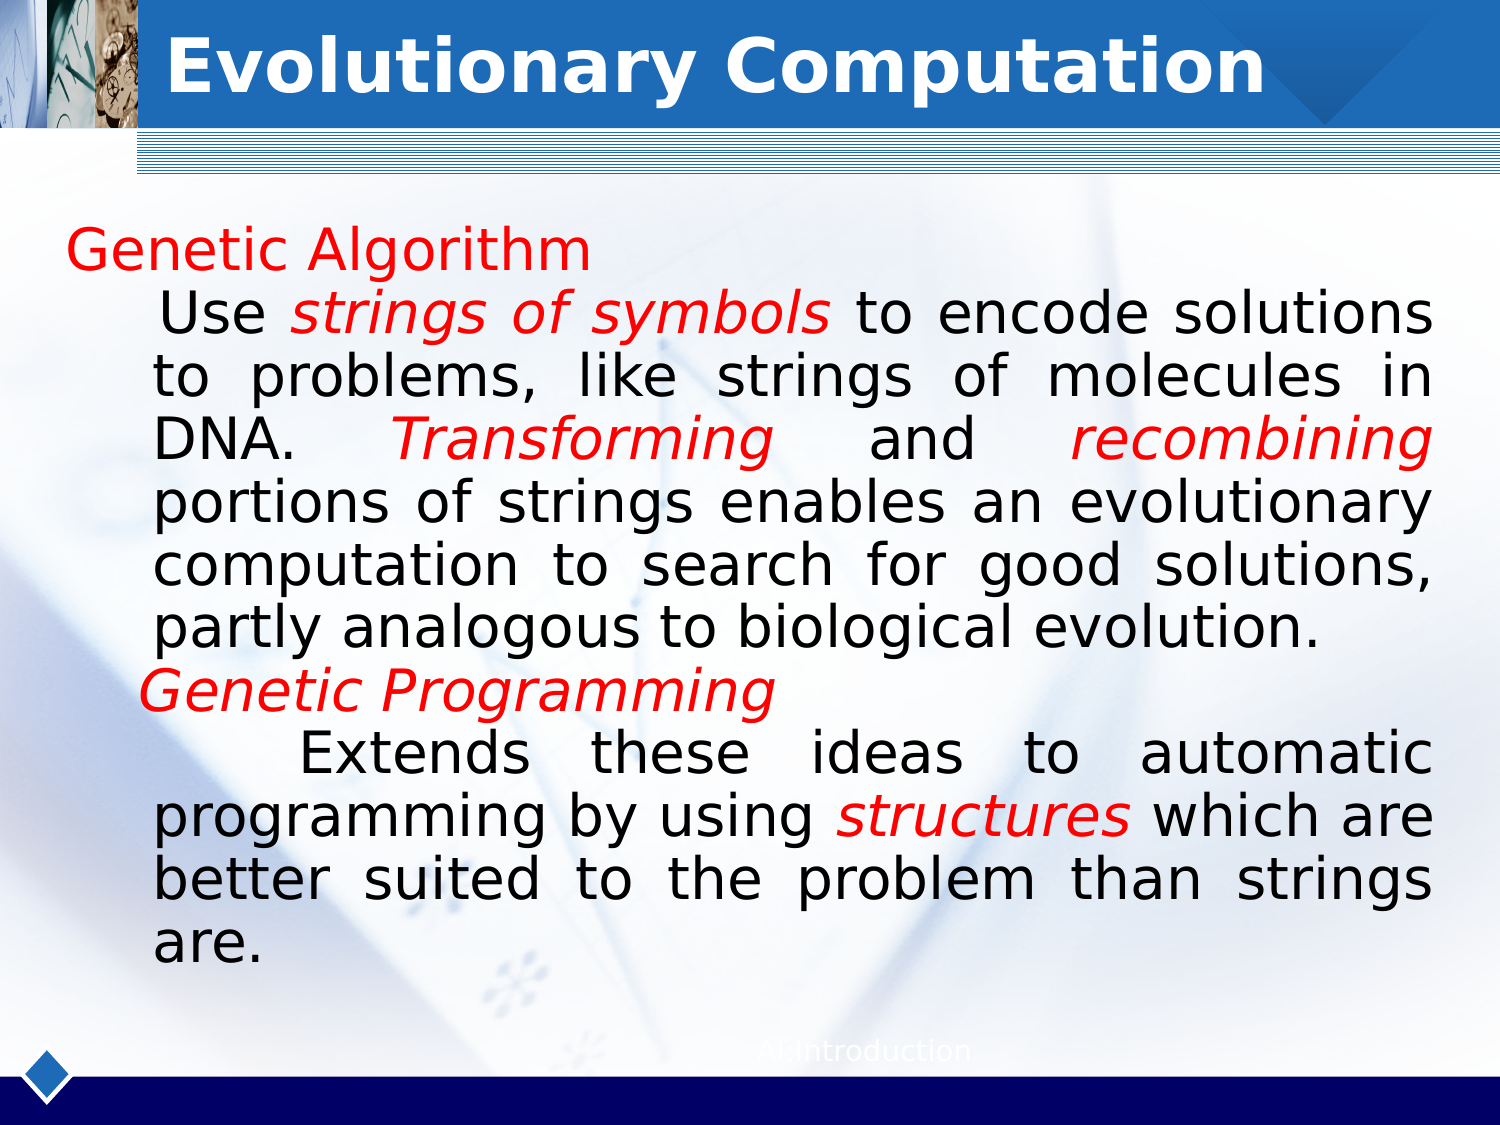

Evolutionary Computation
Genetic Algorithm
    Use strings of symbols to encode solutions to problems, like strings of molecules in DNA. Transforming and recombining portions of strings enables an evolutionary computation to search for good solutions, partly analogous to biological evolution.
    Genetic Programming
    Extends these ideas to automatic programming by using structures which are better suited to the problem than strings are.

AI:Introduction
37